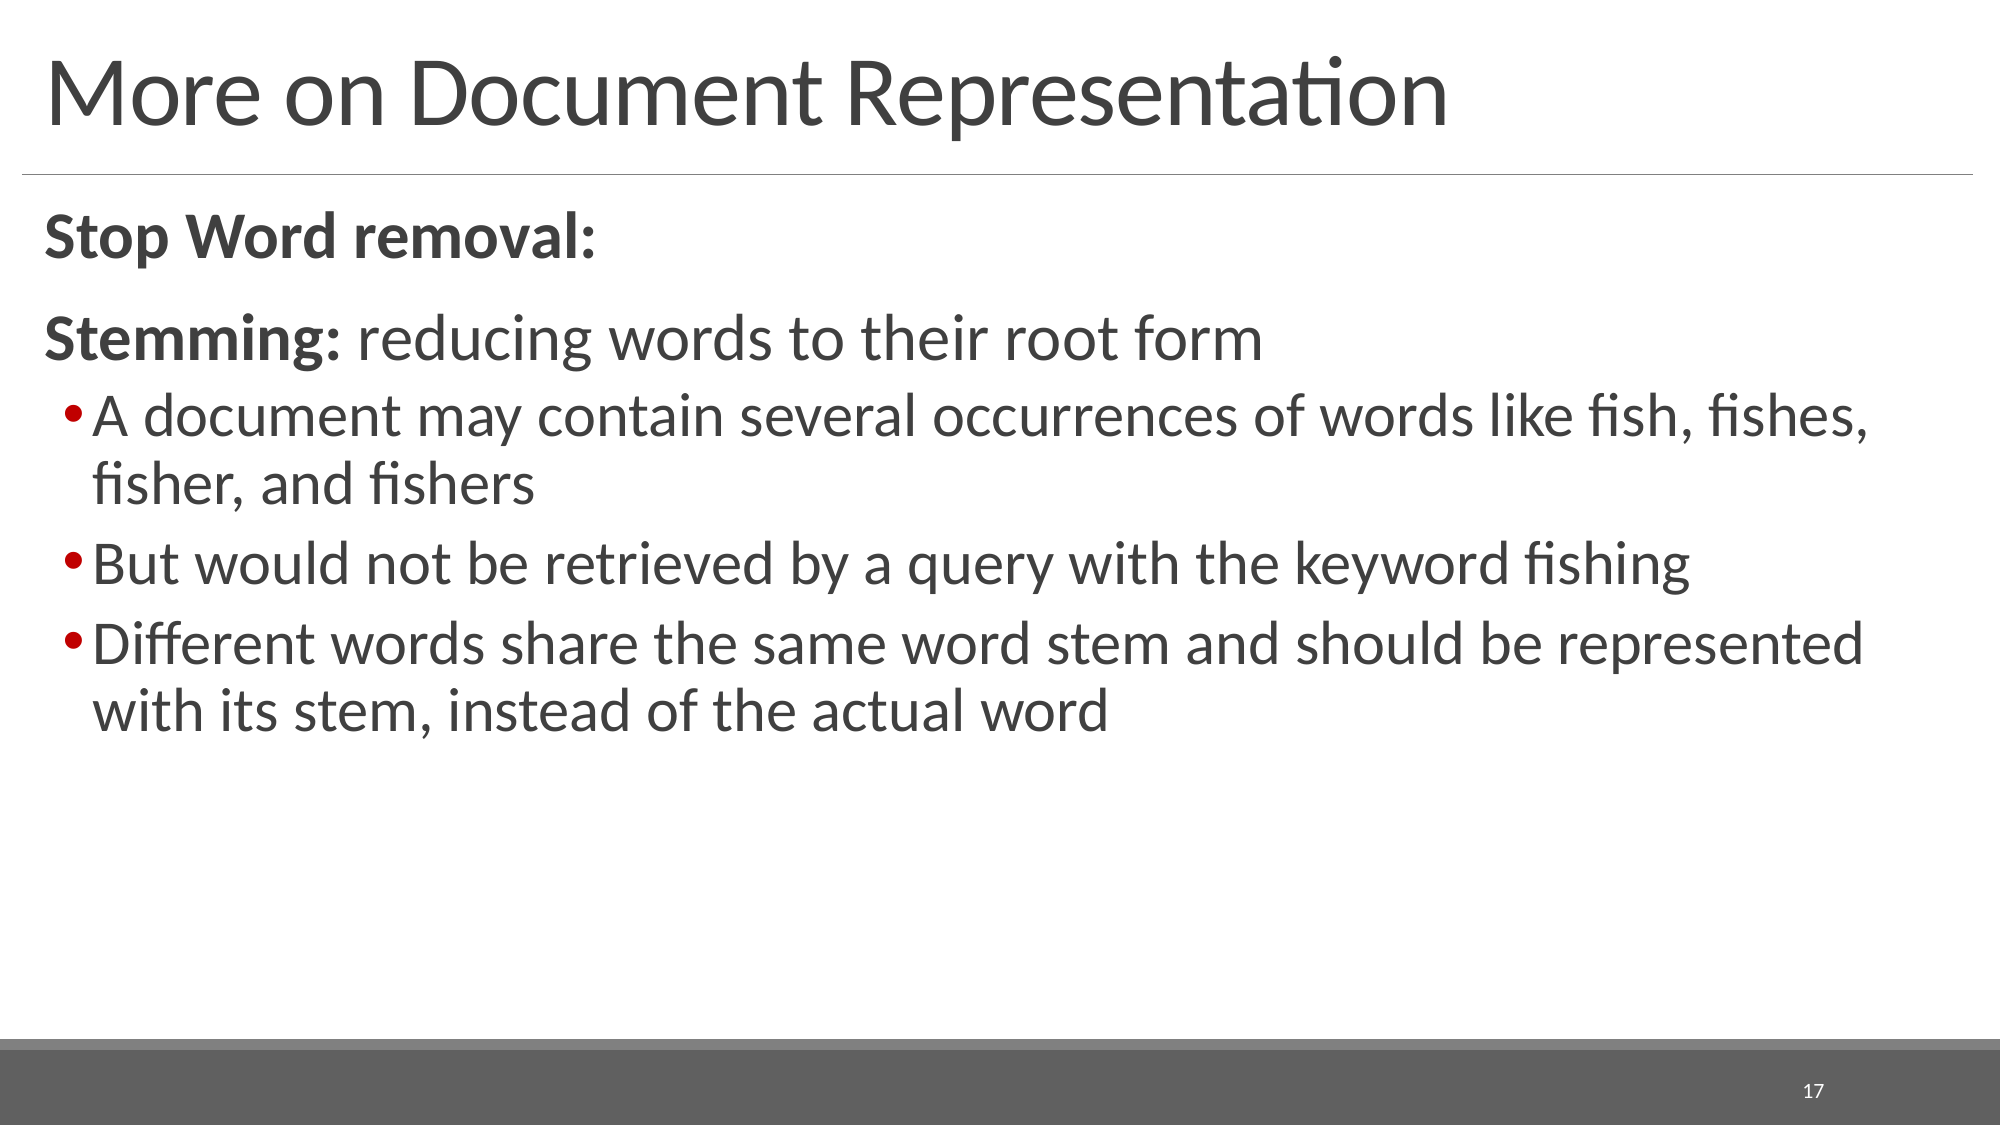

# More on Document Representation
Stop Word removal:
Stemming: reducing words to their root form
A document may contain several occurrences of words like fish, fishes, fisher, and fishers
But would not be retrieved by a query with the keyword fishing
Different words share the same word stem and should be represented with its stem, instead of the actual word

17